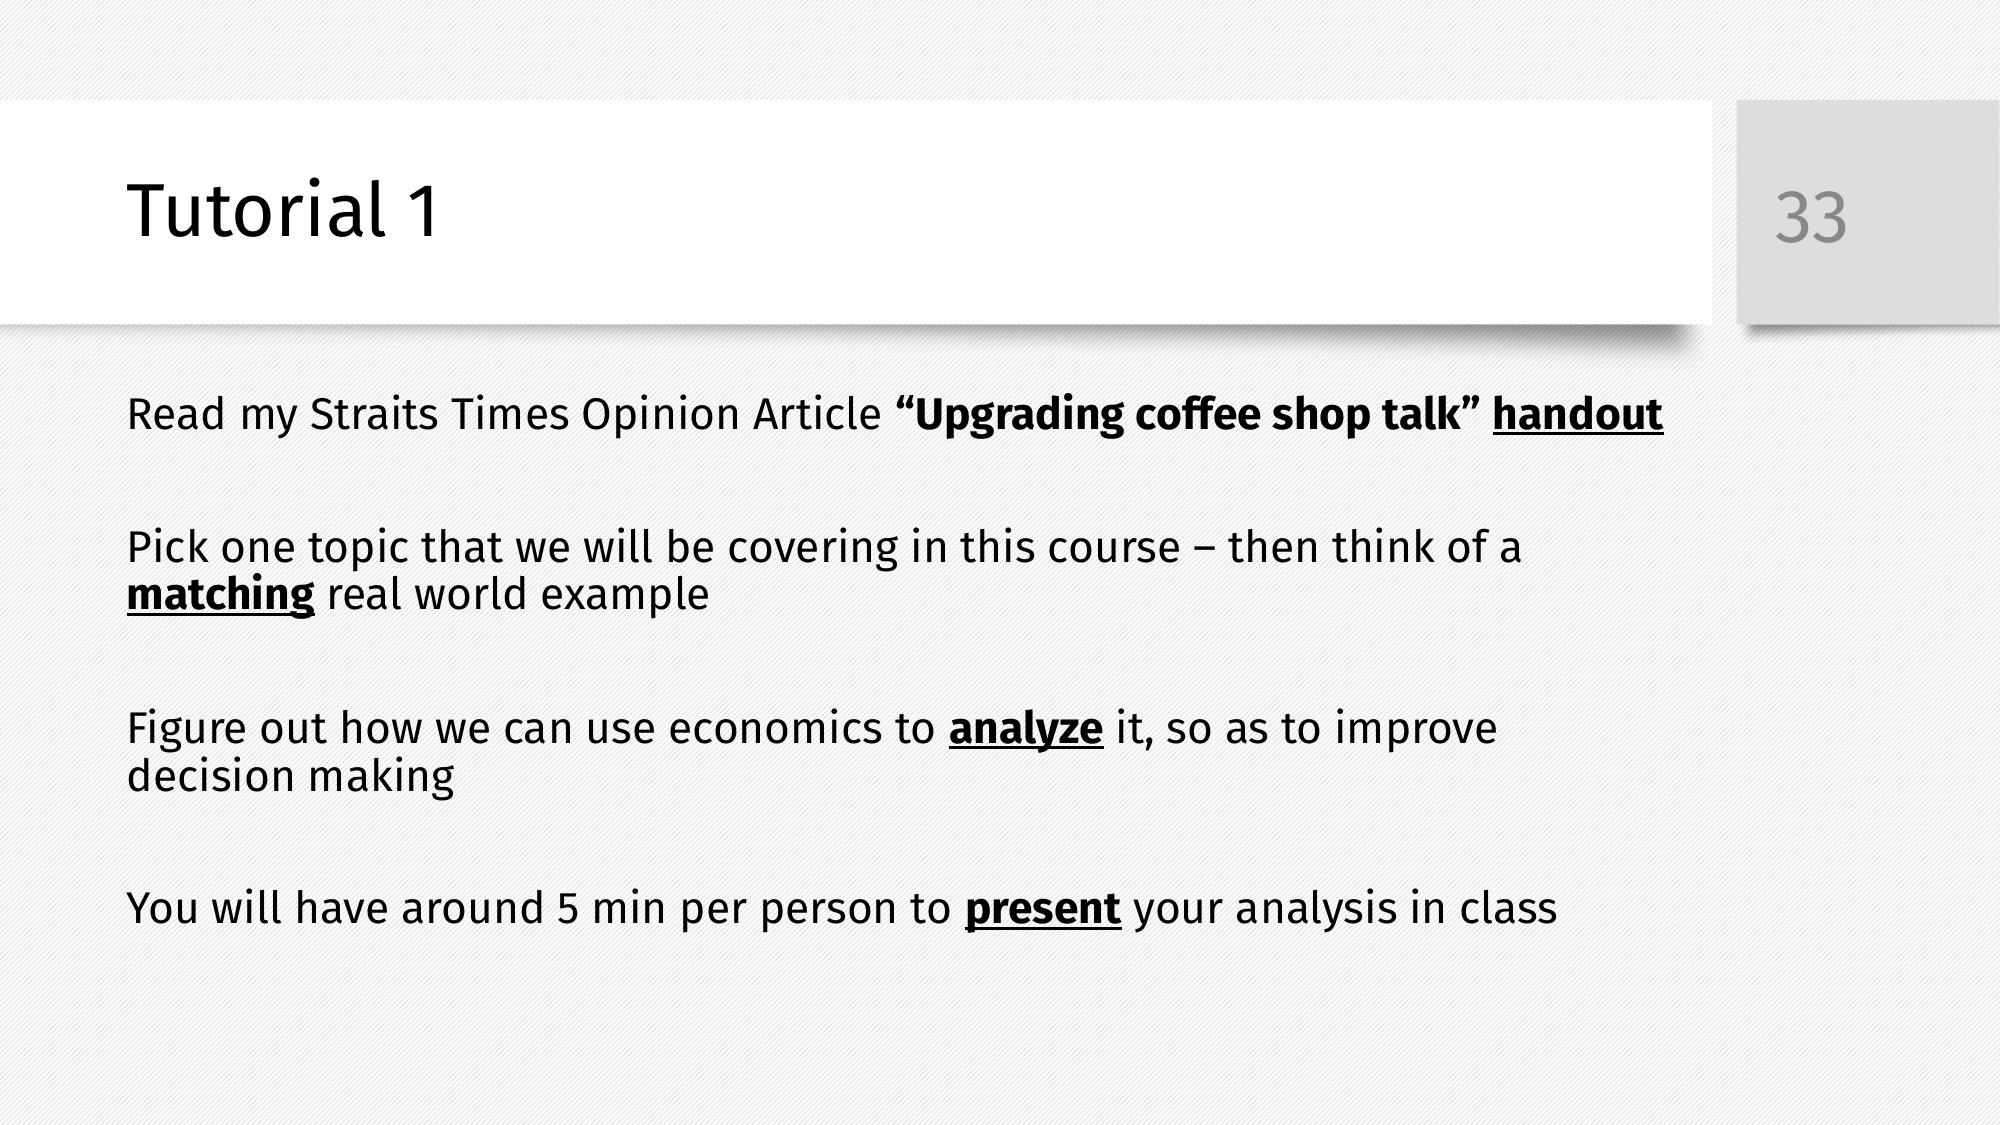

33
# Tutorial 1
Read my Straits Times Opinion Article “Upgrading coffee shop talk” handout

Pick one topic that we will be covering in this course – then think of a matching real world example

Figure out how we can use economics to analyze it, so as to improve decision making

You will have around 5 min per person to present your analysis in class